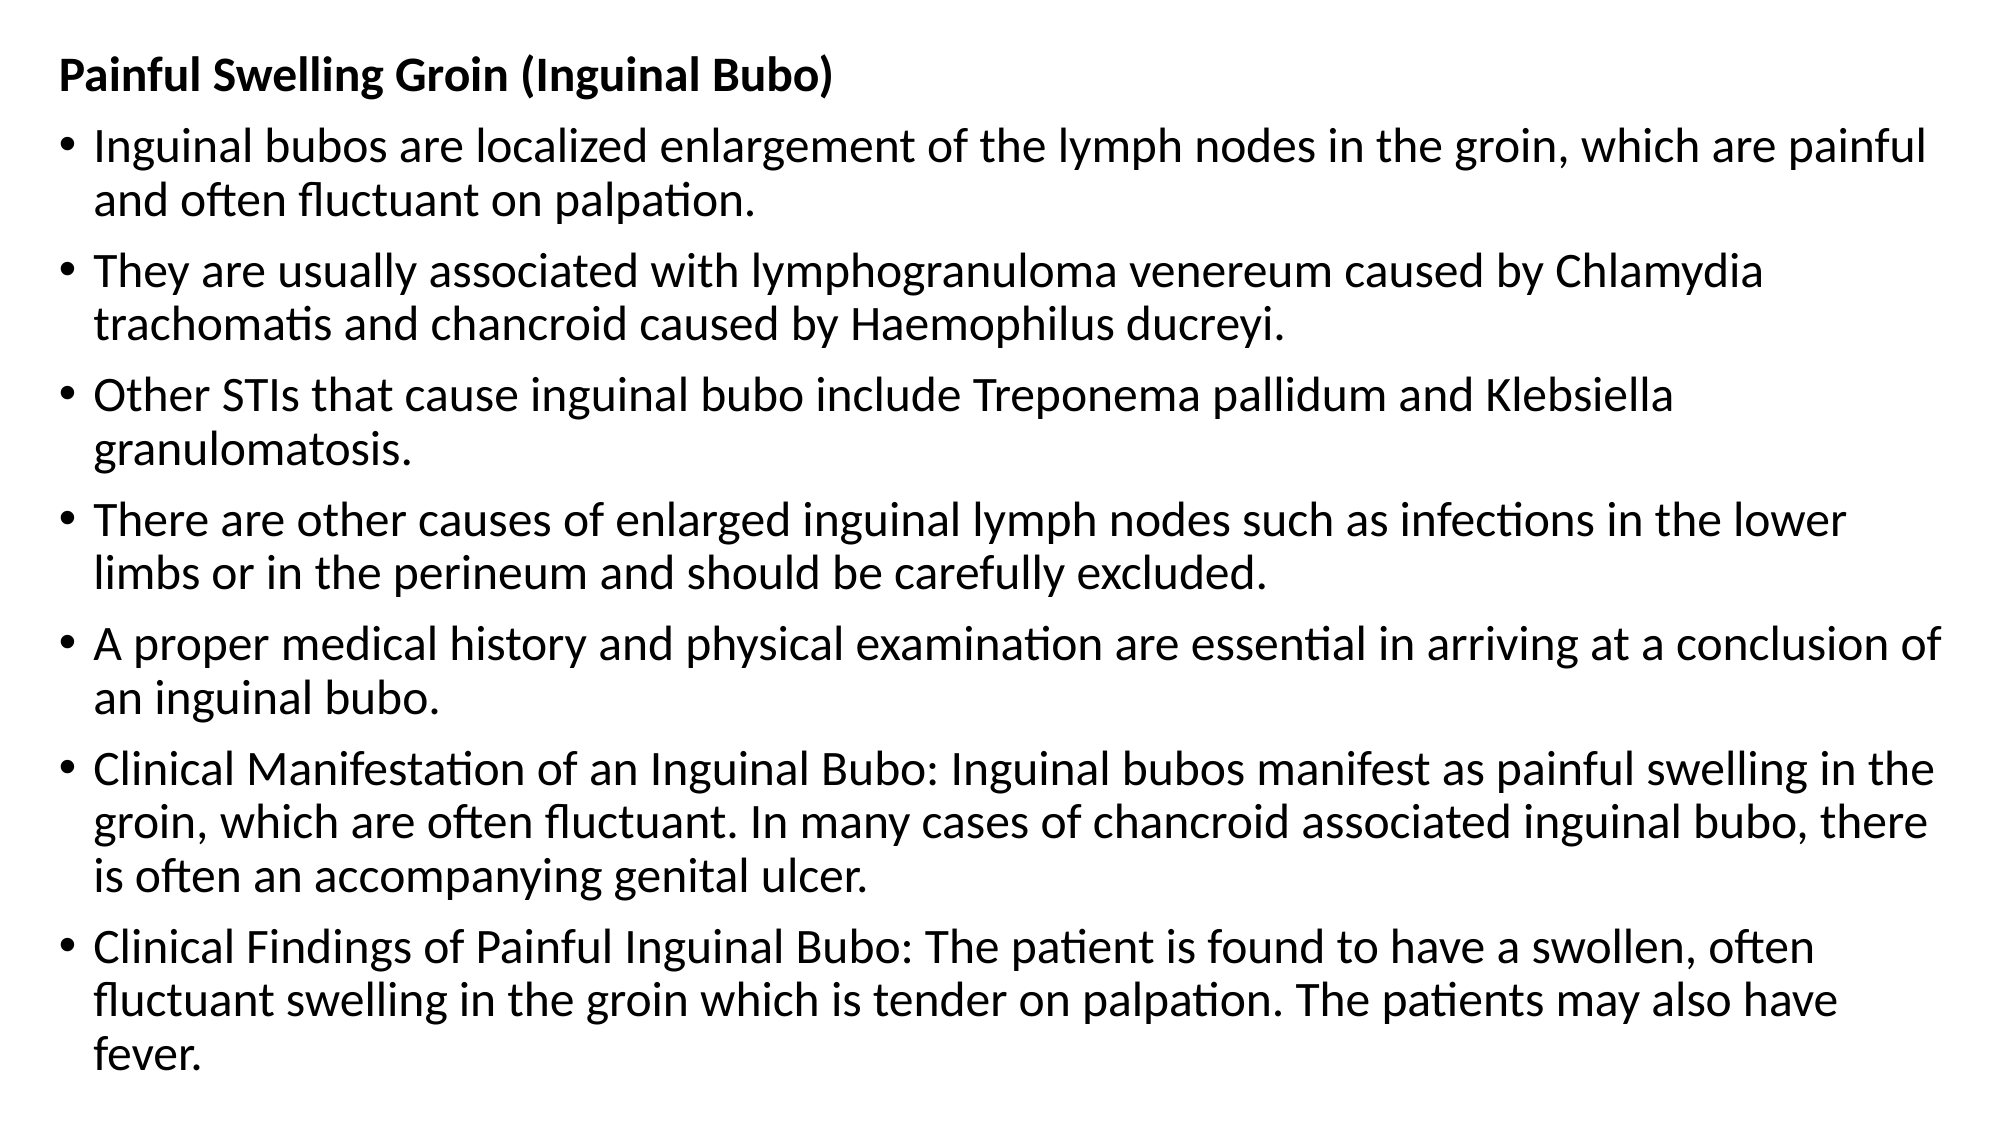

Painful Swelling Groin (Inguinal Bubo)
Inguinal bubos are localized enlargement of the lymph nodes in the groin, which are painful and often fluctuant on palpation.
They are usually associated with lymphogranuloma venereum caused by Chlamydia trachomatis and chancroid caused by Haemophilus ducreyi.
Other STIs that cause inguinal bubo include Treponema pallidum and Klebsiella granulomatosis.
There are other causes of enlarged inguinal lymph nodes such as infections in the lower limbs or in the perineum and should be carefully excluded.
A proper medical history and physical examination are essential in arriving at a conclusion of an inguinal bubo.
Clinical Manifestation of an Inguinal Bubo: Inguinal bubos manifest as painful swelling in the groin, which are often fluctuant. In many cases of chancroid associated inguinal bubo, there is often an accompanying genital ulcer.
Clinical Findings of Painful Inguinal Bubo: The patient is found to have a swollen, often fluctuant swelling in the groin which is tender on palpation. The patients may also have fever.